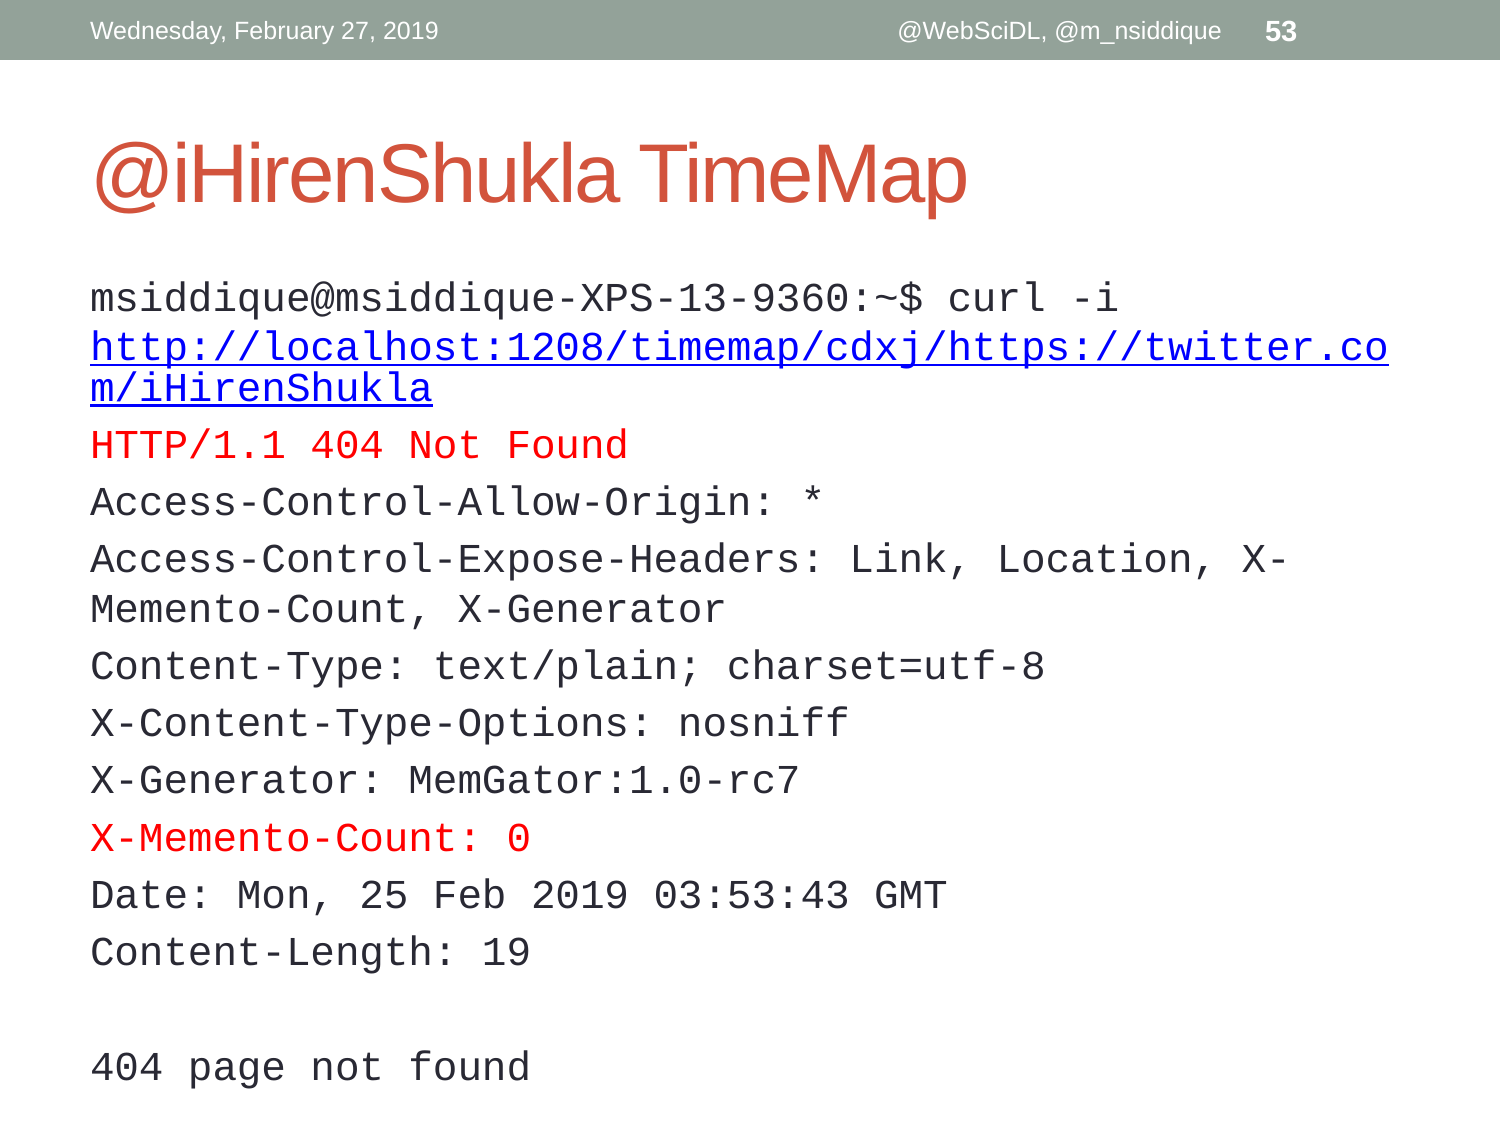

Wednesday, February 27, 2019
@WebSciDL, @m_nsiddique
53
# @iHirenShukla TimeMap
msiddique@msiddique-XPS-13-9360:~$ curl -i http://localhost:1208/timemap/cdxj/https://twitter.com/iHirenShukla
HTTP/1.1 404 Not Found
Access-Control-Allow-Origin: *
Access-Control-Expose-Headers: Link, Location, X-Memento-Count, X-Generator
Content-Type: text/plain; charset=utf-8
X-Content-Type-Options: nosniff
X-Generator: MemGator:1.0-rc7
X-Memento-Count: 0
Date: Mon, 25 Feb 2019 03:53:43 GMT
Content-Length: 19

404 page not found